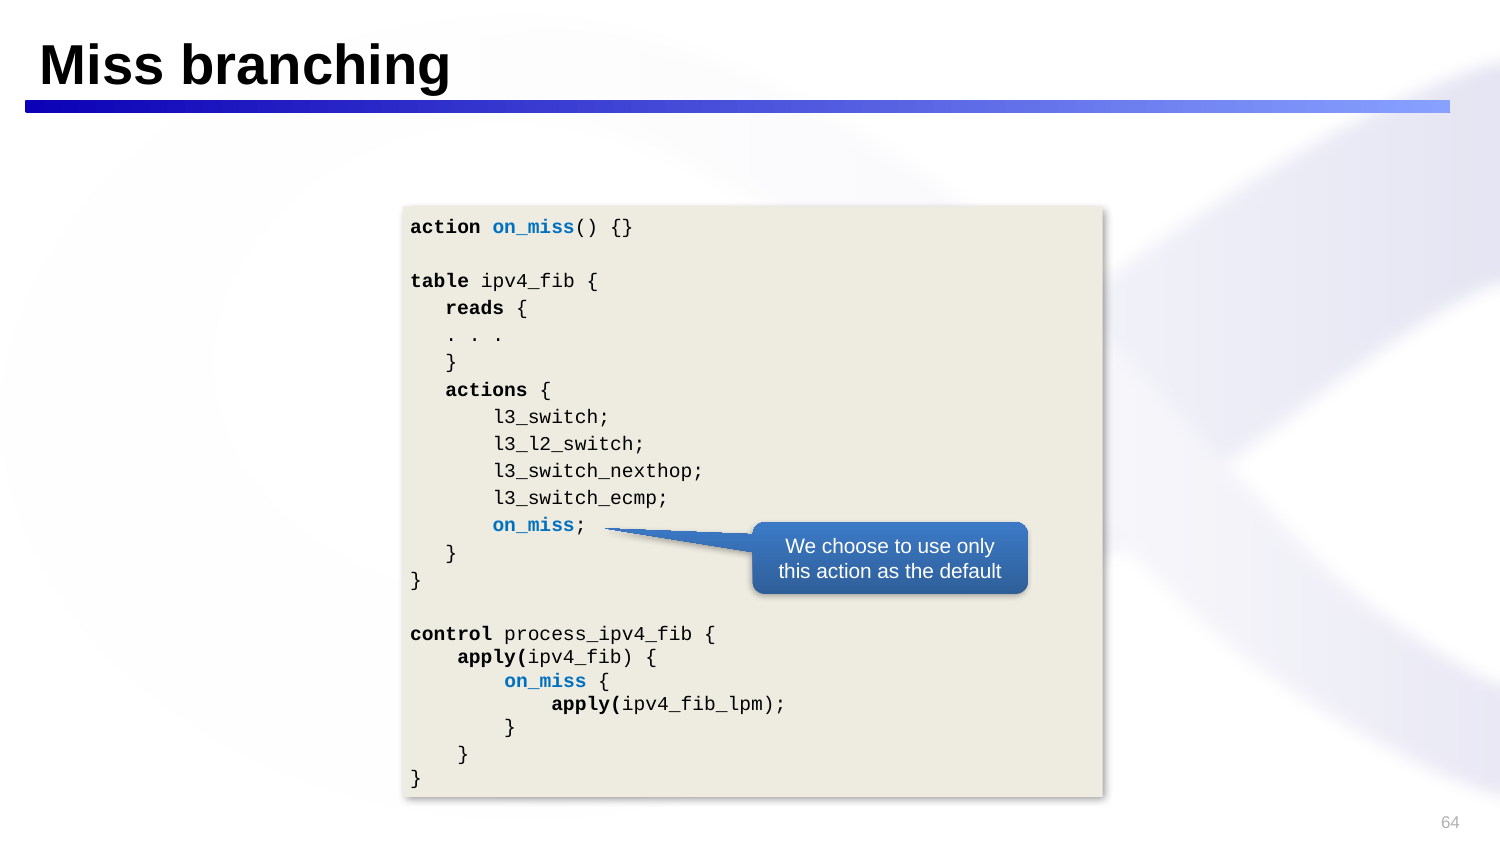

# Miss branching
action on_miss() {}

table ipv4_fib {
   reads {
   . . .
   }
   actions {
       l3_switch;
       l3_l2_switch;
       l3_switch_nexthop;
       l3_switch_ecmp;
       on_miss;
   }
}

control process_ipv4_fib {
    apply(ipv4_fib) {
        on_miss {
            apply(ipv4_fib_lpm);
        }
    }
}

We choose to use only this action as the default
64